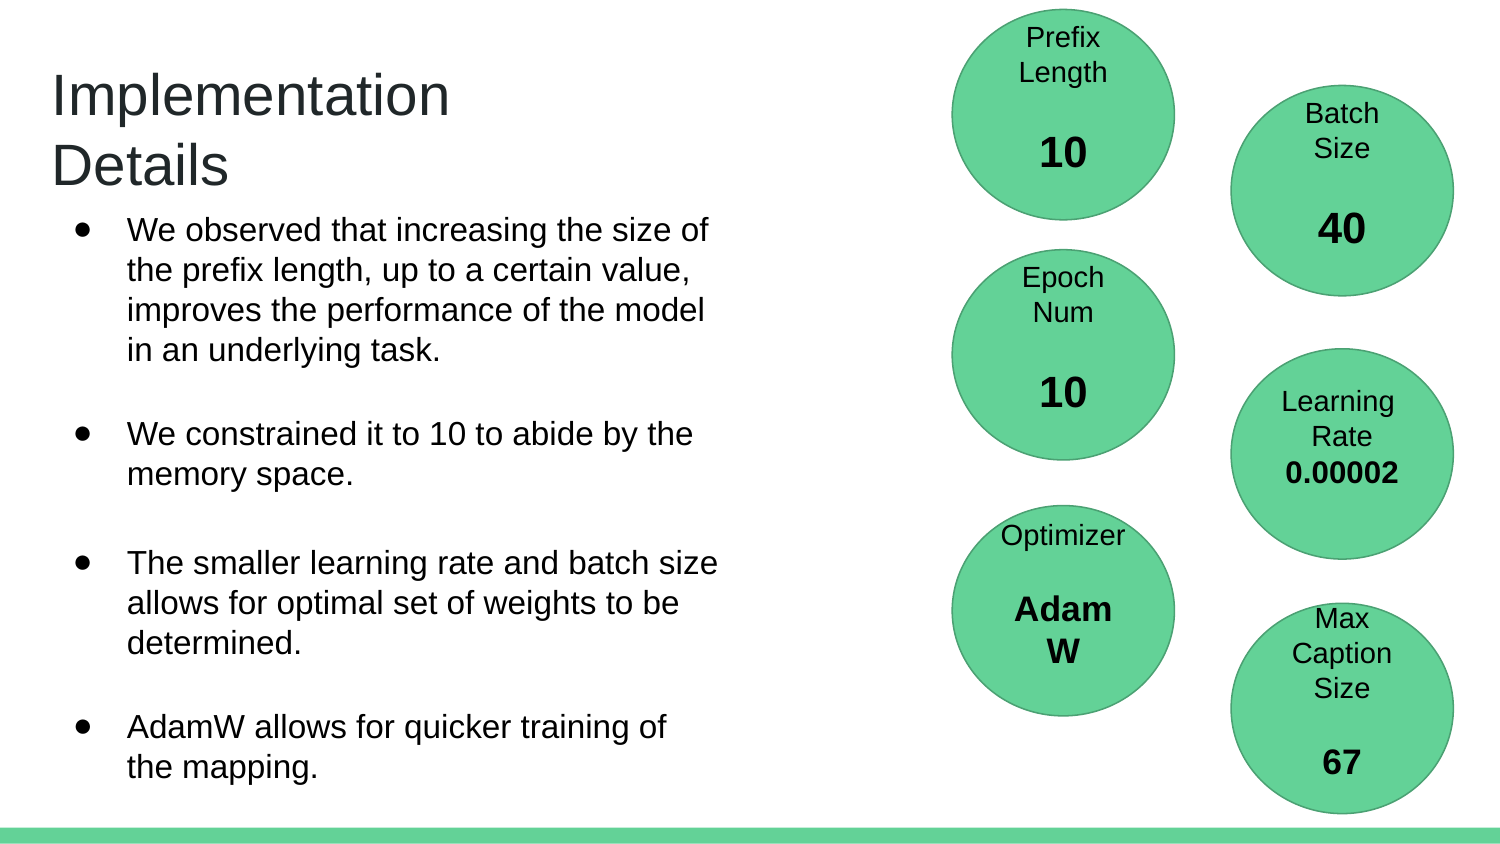

Prefix Length

10

# Implementation Details
Batch
Size

40

We observed that increasing the size of the prefix length, up to a certain value, improves the performance of the model in an underlying task.
Epoch Num

10

Learning
Rate
0.00002

We constrained it to 10 to abide by the memory space.
Optimizer

AdamW

The smaller learning rate and batch size allows for optimal set of weights to be determined.
Max Caption Size

67

AdamW allows for quicker training of the mapping.